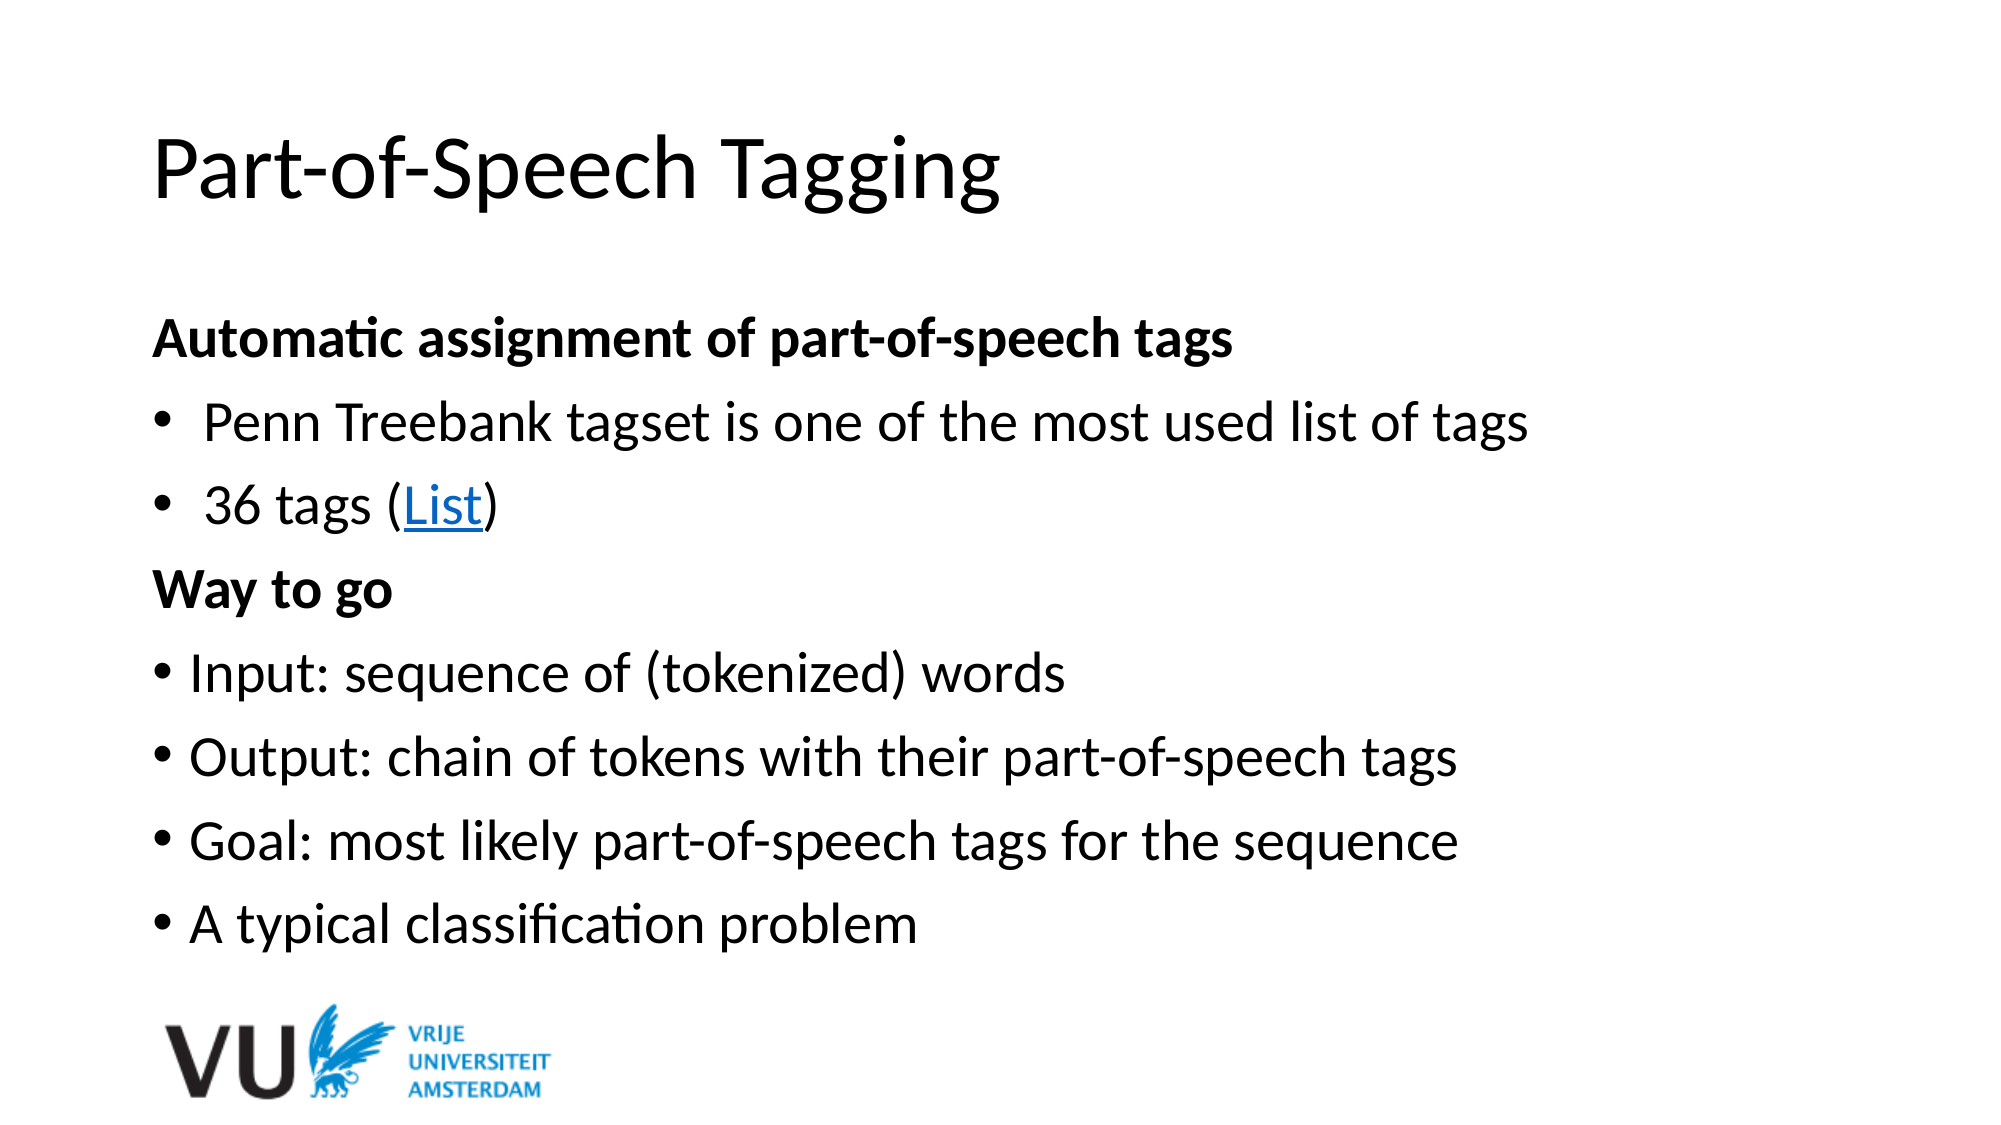

# Part-of-Speech Tagging
Automatic assignment of part-of-speech tags
 Penn Treebank tagset is one of the most used list of tags
 36 tags (List)
Way to go
Input: sequence of (tokenized) words
Output: chain of tokens with their part-of-speech tags
Goal: most likely part-of-speech tags for the sequence
A typical classification problem